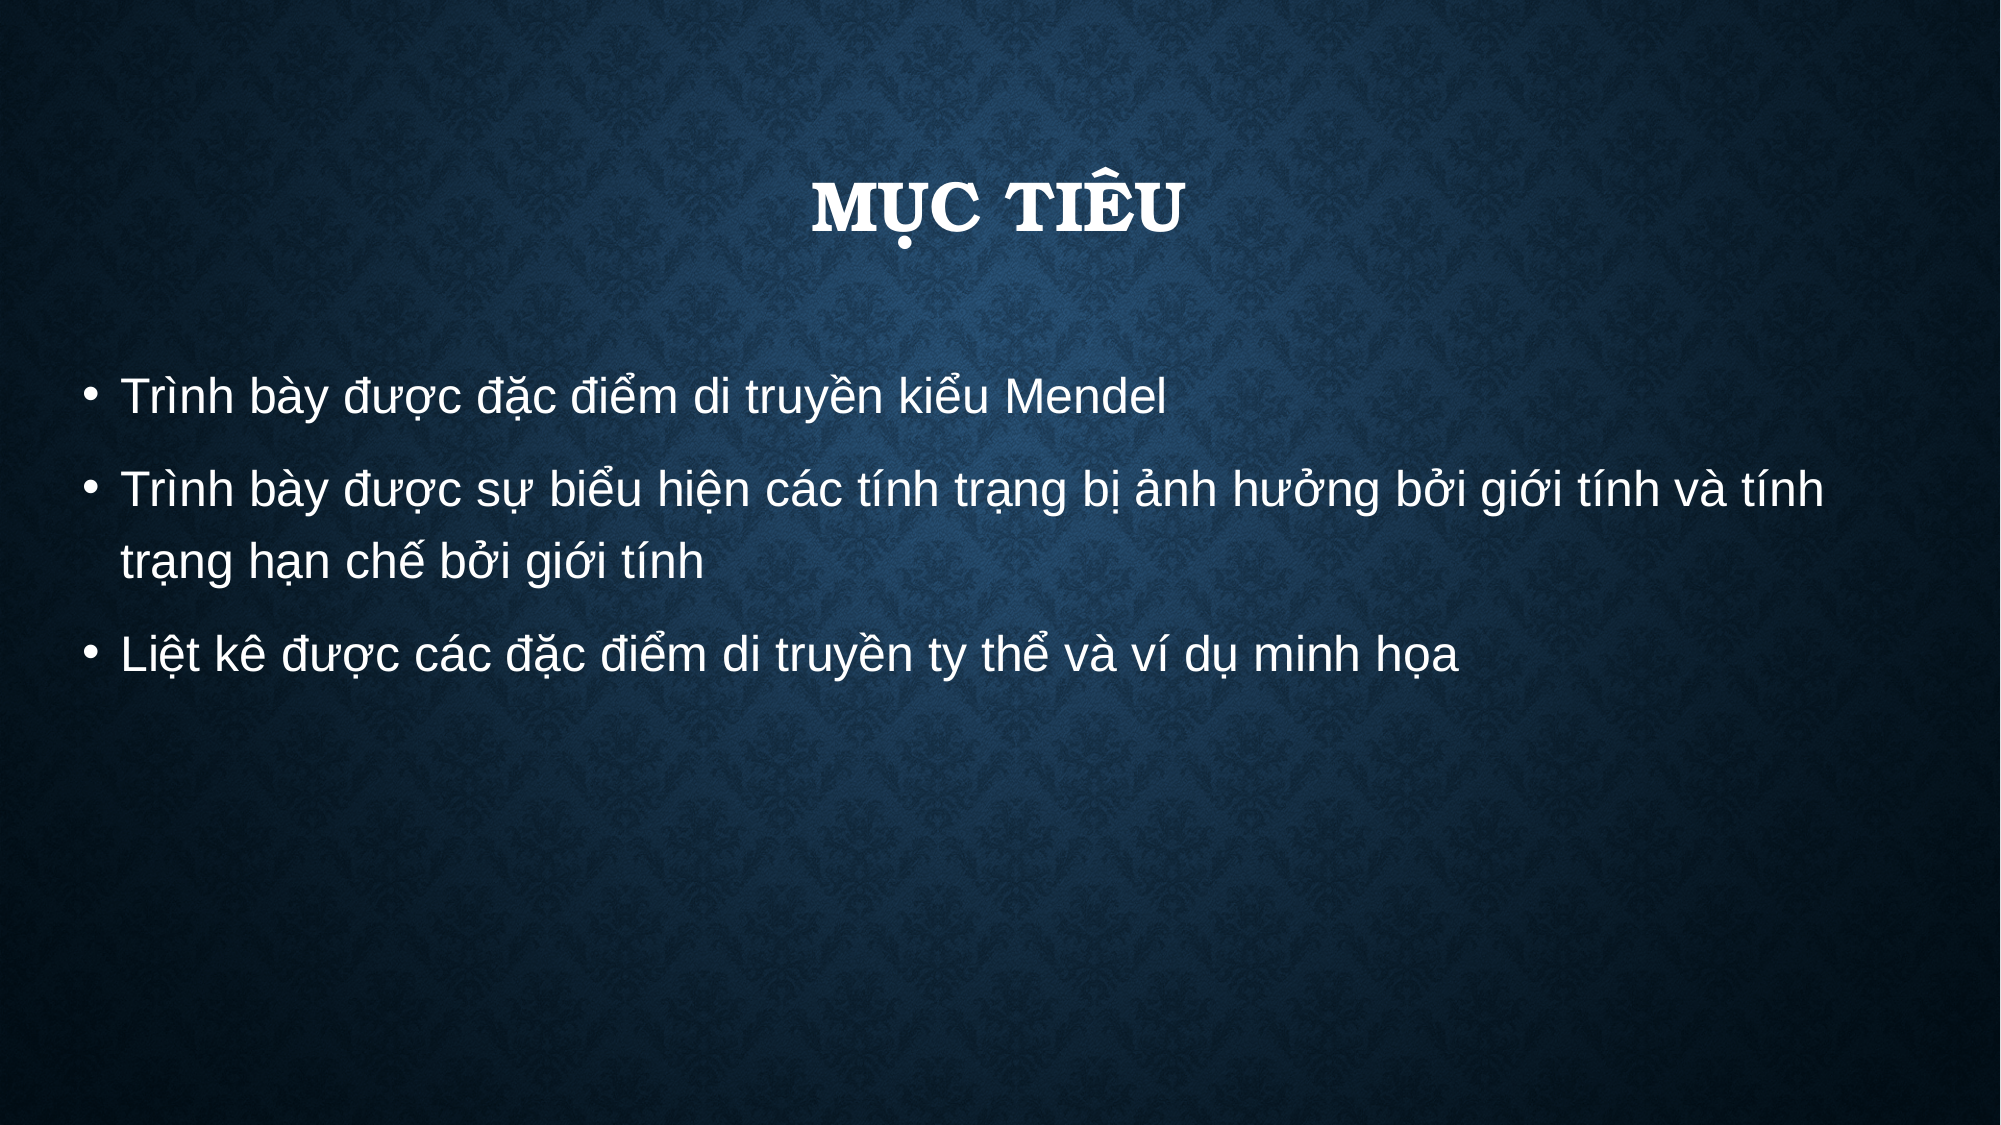

# MỤC TIÊU
Trình bày được đặc điểm di truyền kiểu Mendel
Trình bày được sự biểu hiện các tính trạng bị ảnh hưởng bởi giới tính và tính trạng hạn chế bởi giới tính
Liệt kê được các đặc điểm di truyền ty thể và ví dụ minh họa